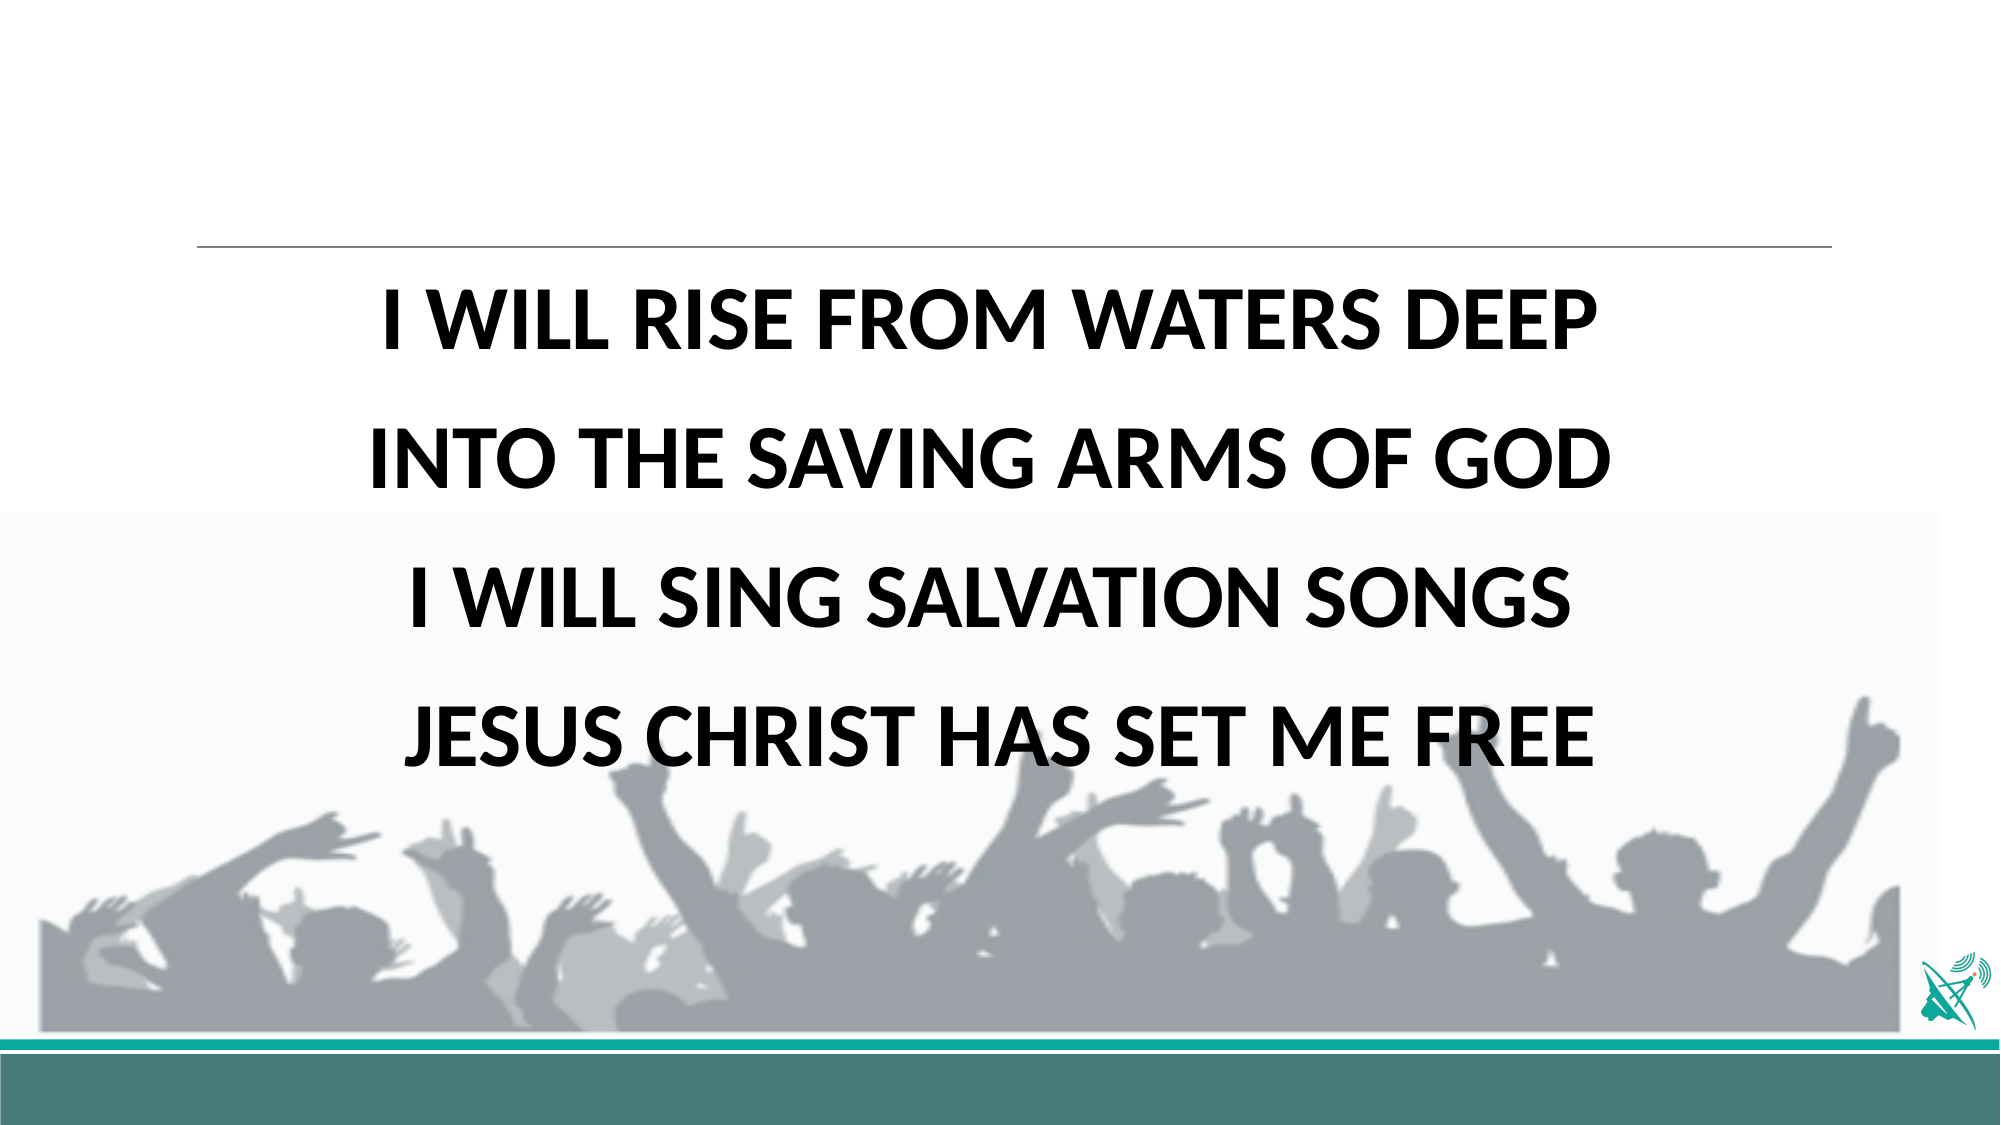

I WILL RISE FROM WATERS DEEP
INTO THE SAVING ARMS OF GOD
I WILL SING SALVATION SONGS
 JESUS CHRIST HAS SET ME FREE